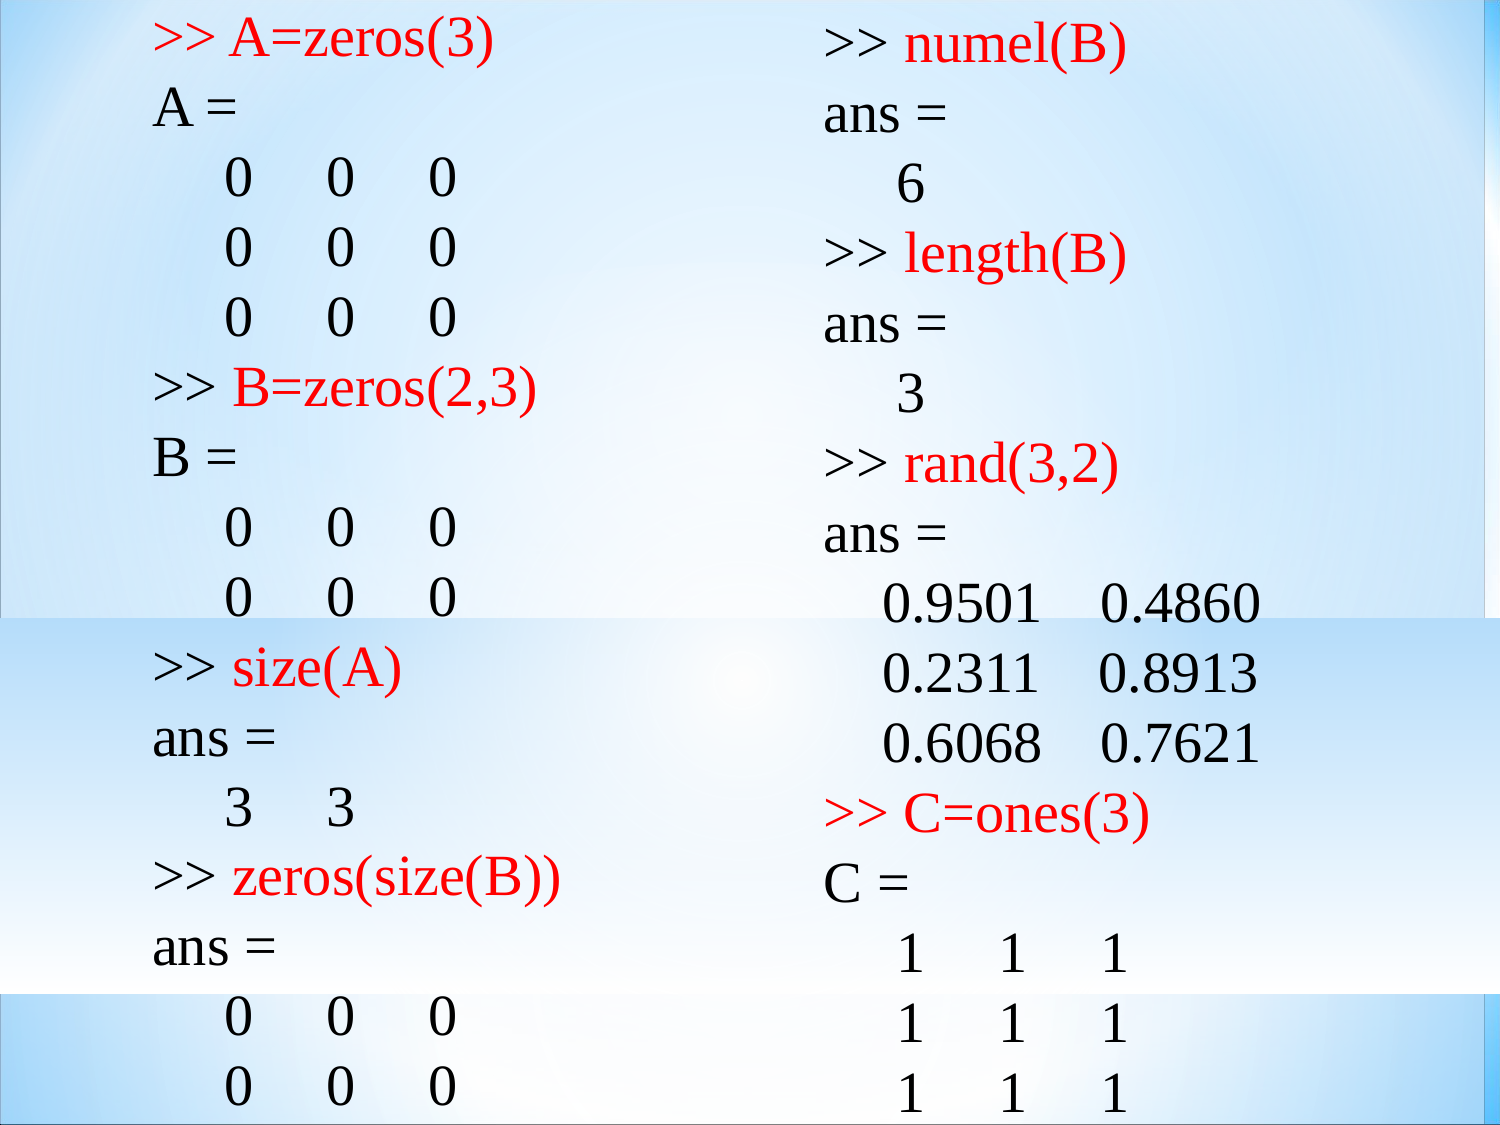

>> A=zeros(3)
A =
     0     0     0
     0     0     0
     0     0     0
>> B=zeros(2,3)
B =
     0     0     0
     0     0     0
>> size(A)
ans =
     3     3
>> zeros(size(B))
ans =
     0     0     0
     0     0     0
>> numel(B)
ans =
     6
>> length(B)
ans =
     3
>> rand(3,2)
ans =
    0.9501    0.4860
    0.2311    0.8913
    0.6068    0.7621
>> C=ones(3)
C =
     1     1     1
     1     1     1
     1     1     1